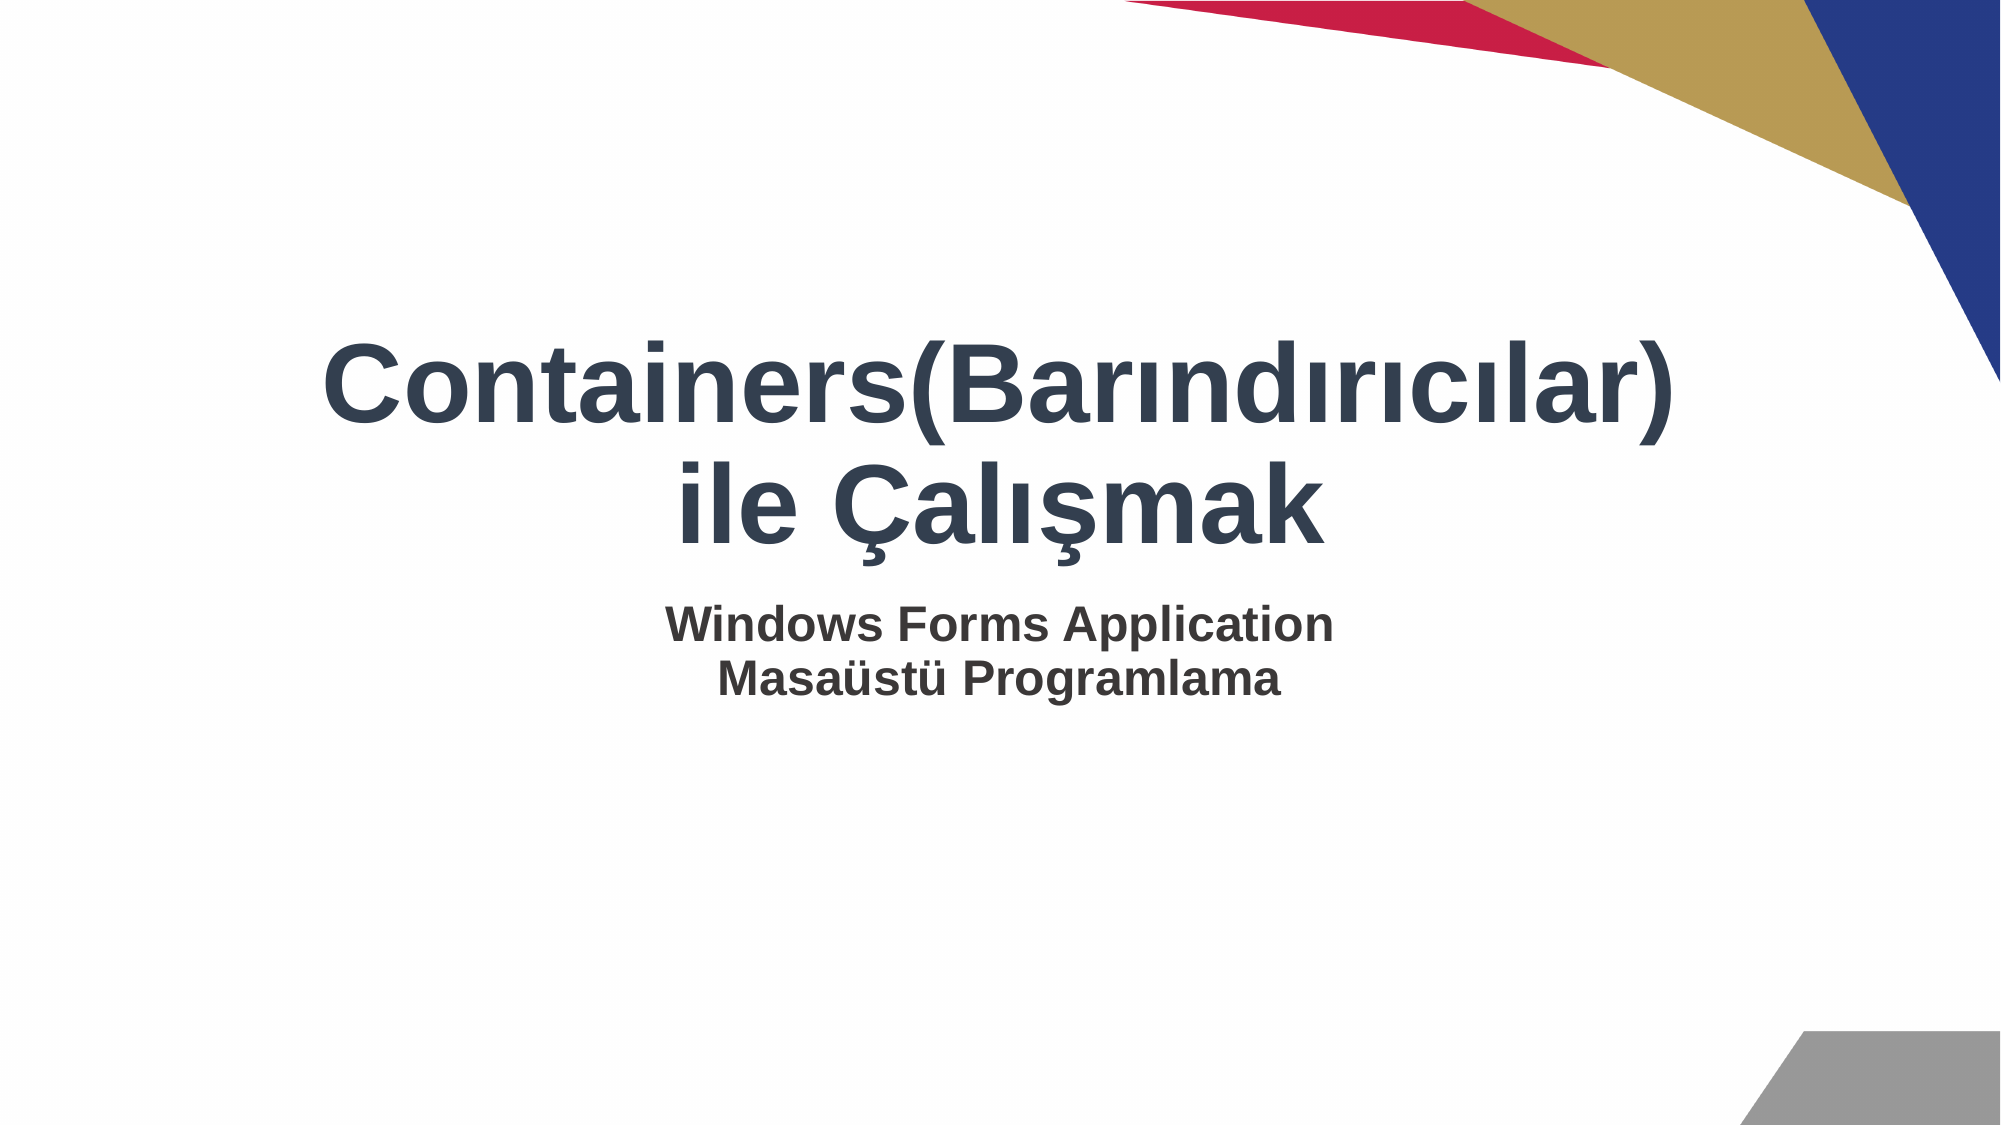

# Containers(Barındırıcılar) ile Çalışmak
Windows Forms Application
Masaüstü Programlama